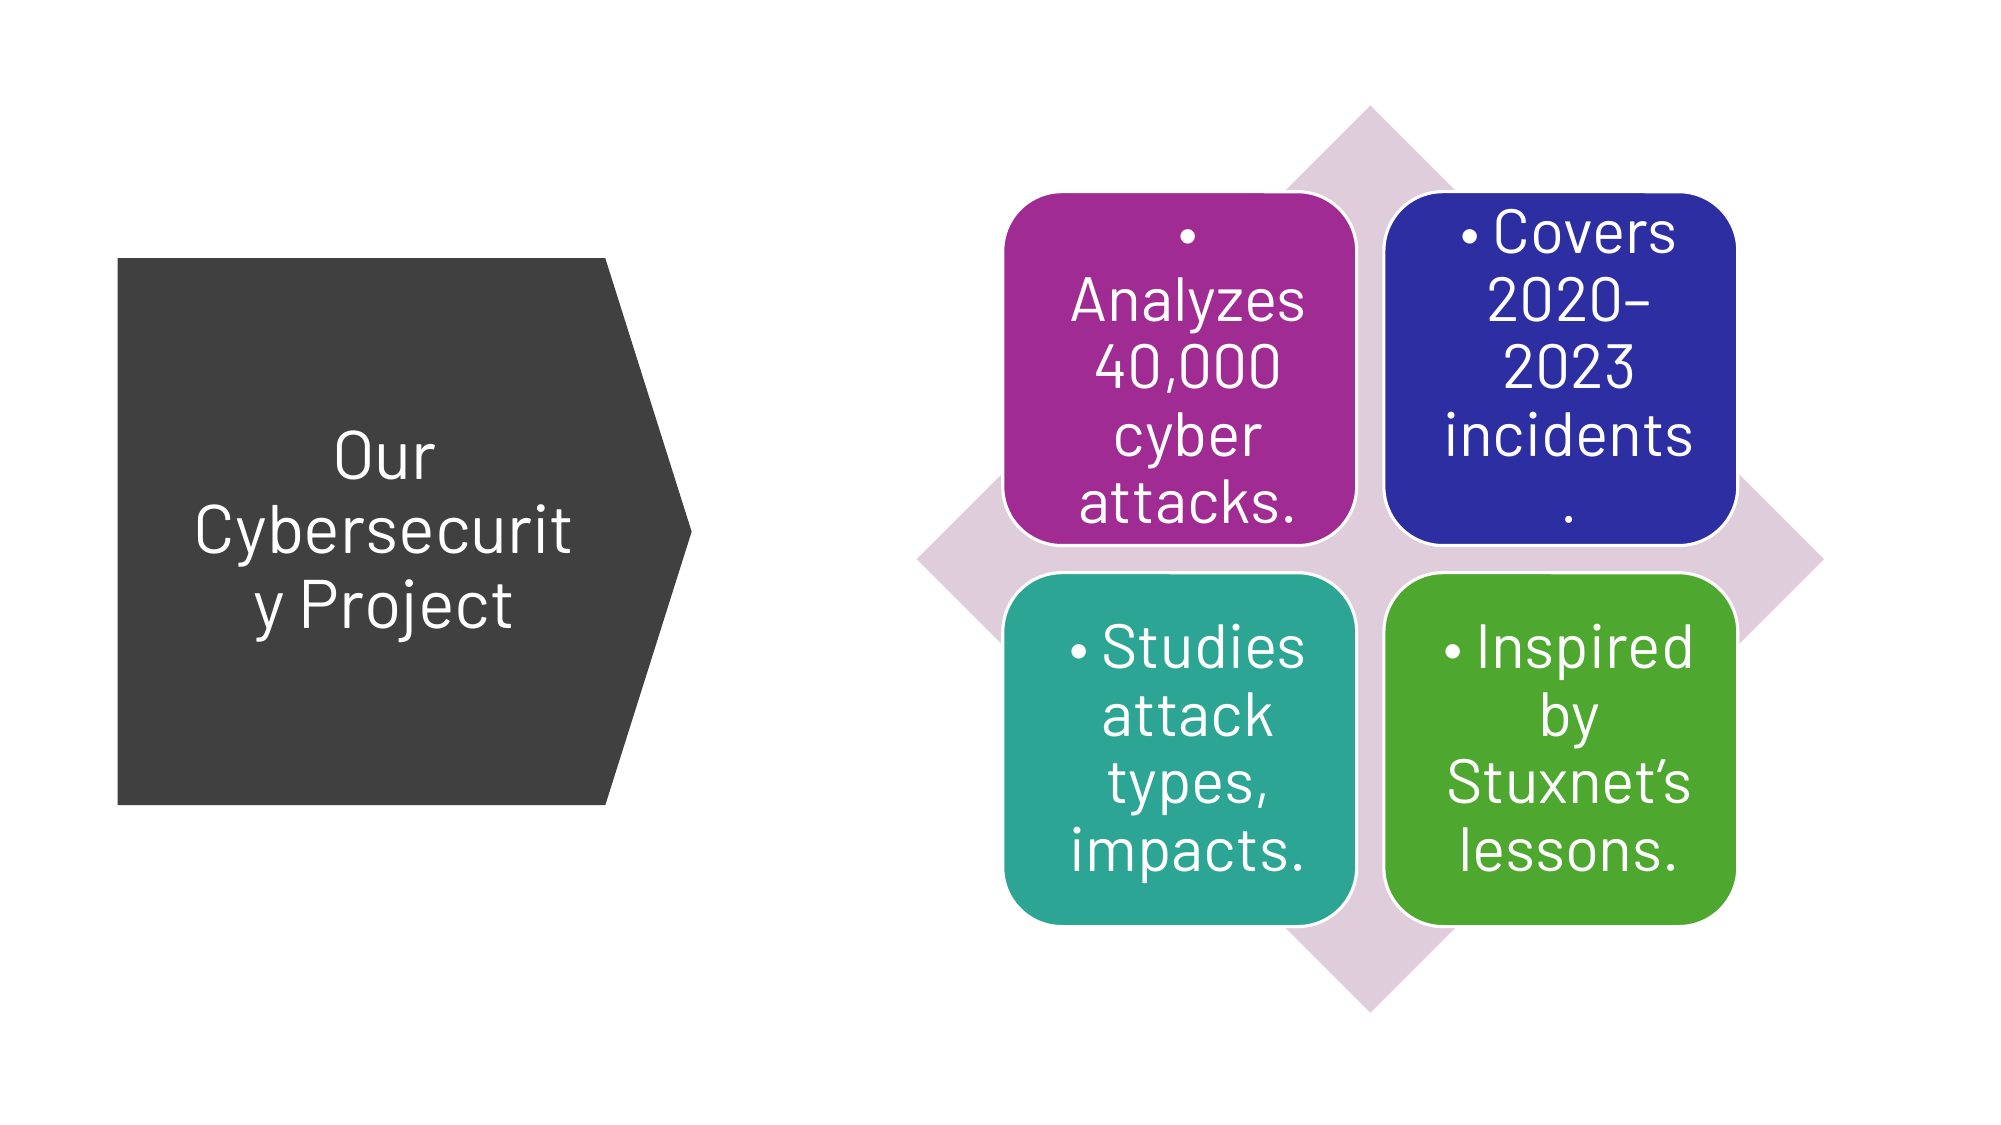

• Analyzes 40,000 cyber attacks.
• Covers 2020–2023 incidents.
• Studies attack types, impacts.
• Inspired by Stuxnet’s lessons.

# Our Cybersecurity Project